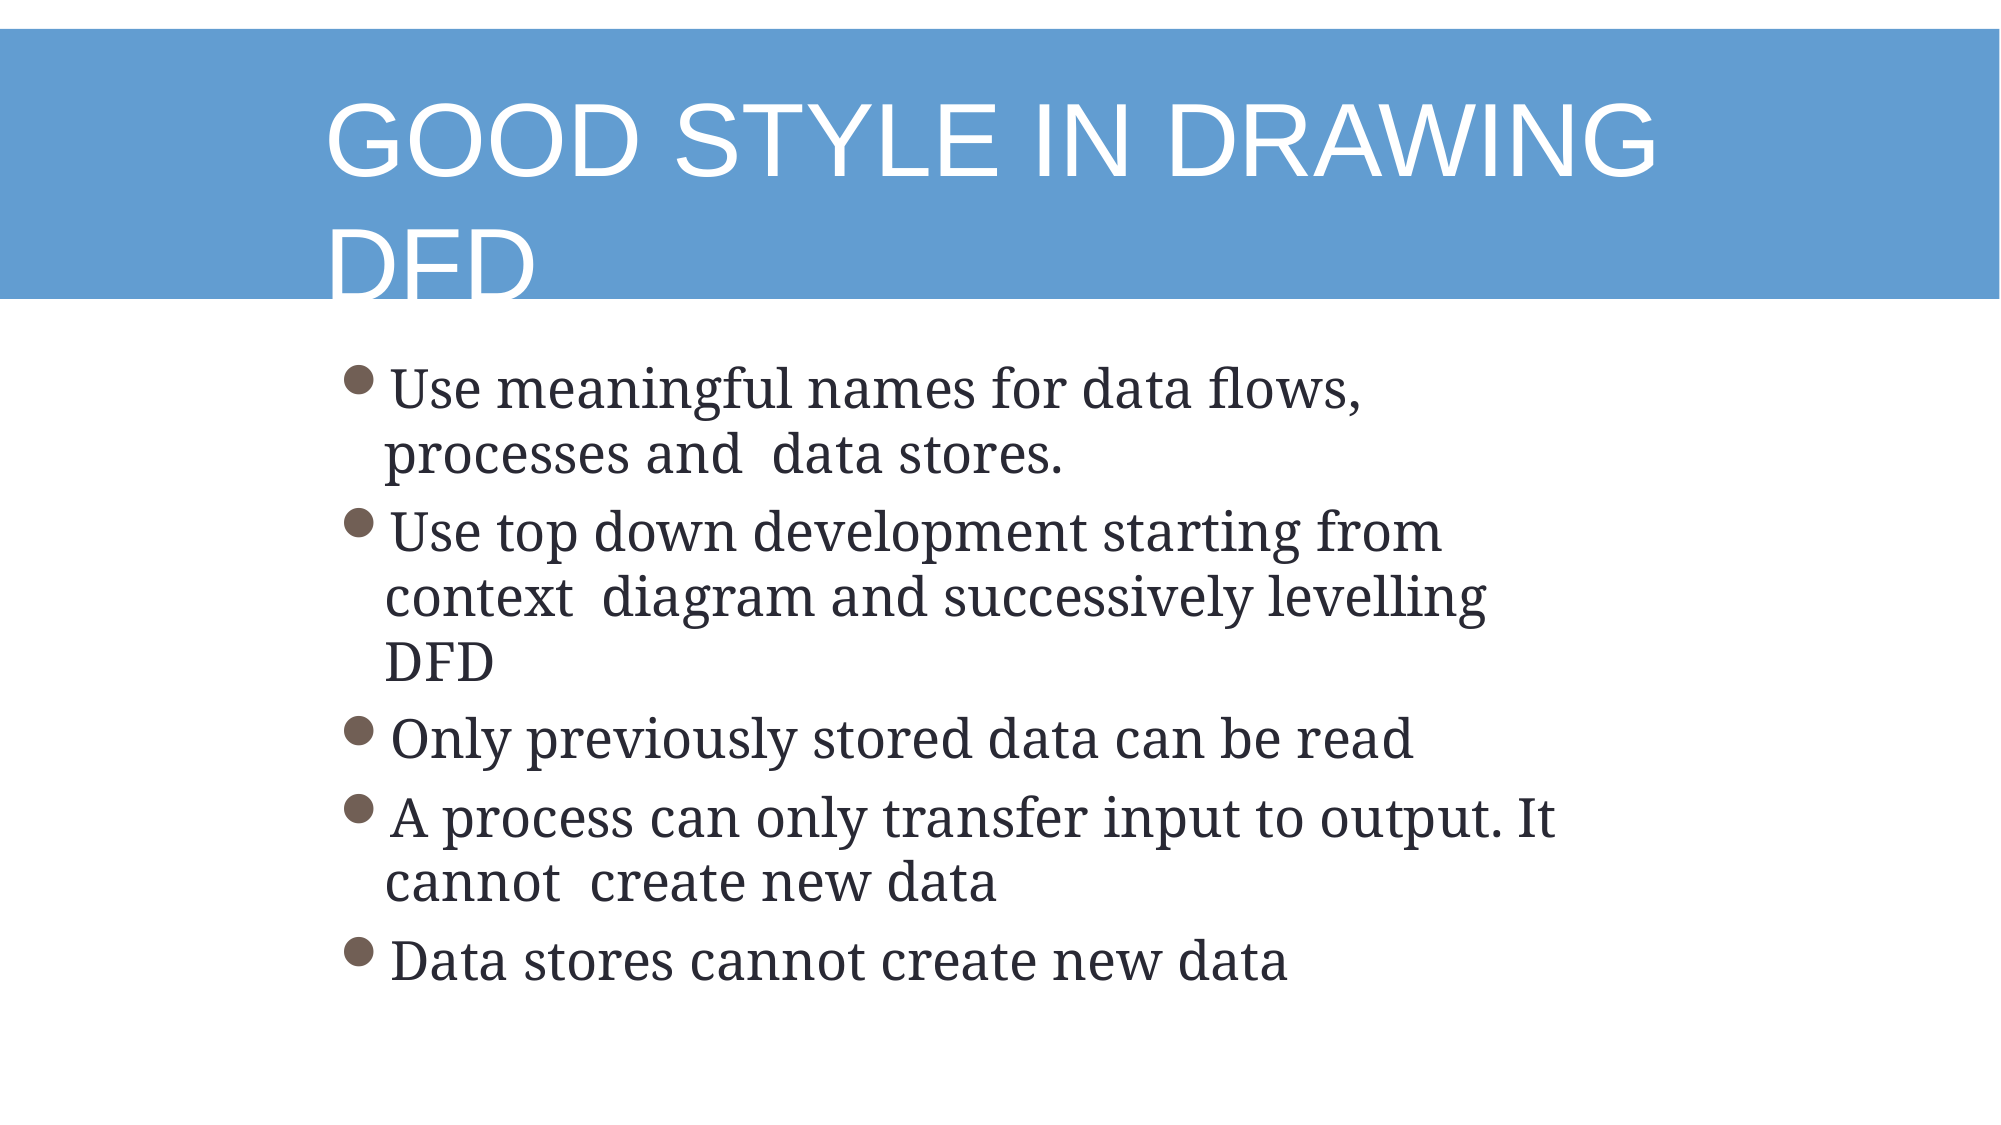

# Good Style in Drawing DFD
Use meaningful names for data flows, processes and  data stores.
Use top down development starting from context  diagram and successively levelling DFD
Only previously stored data can be read
A process can only transfer input to output. It cannot  create new data
Data stores cannot create new data